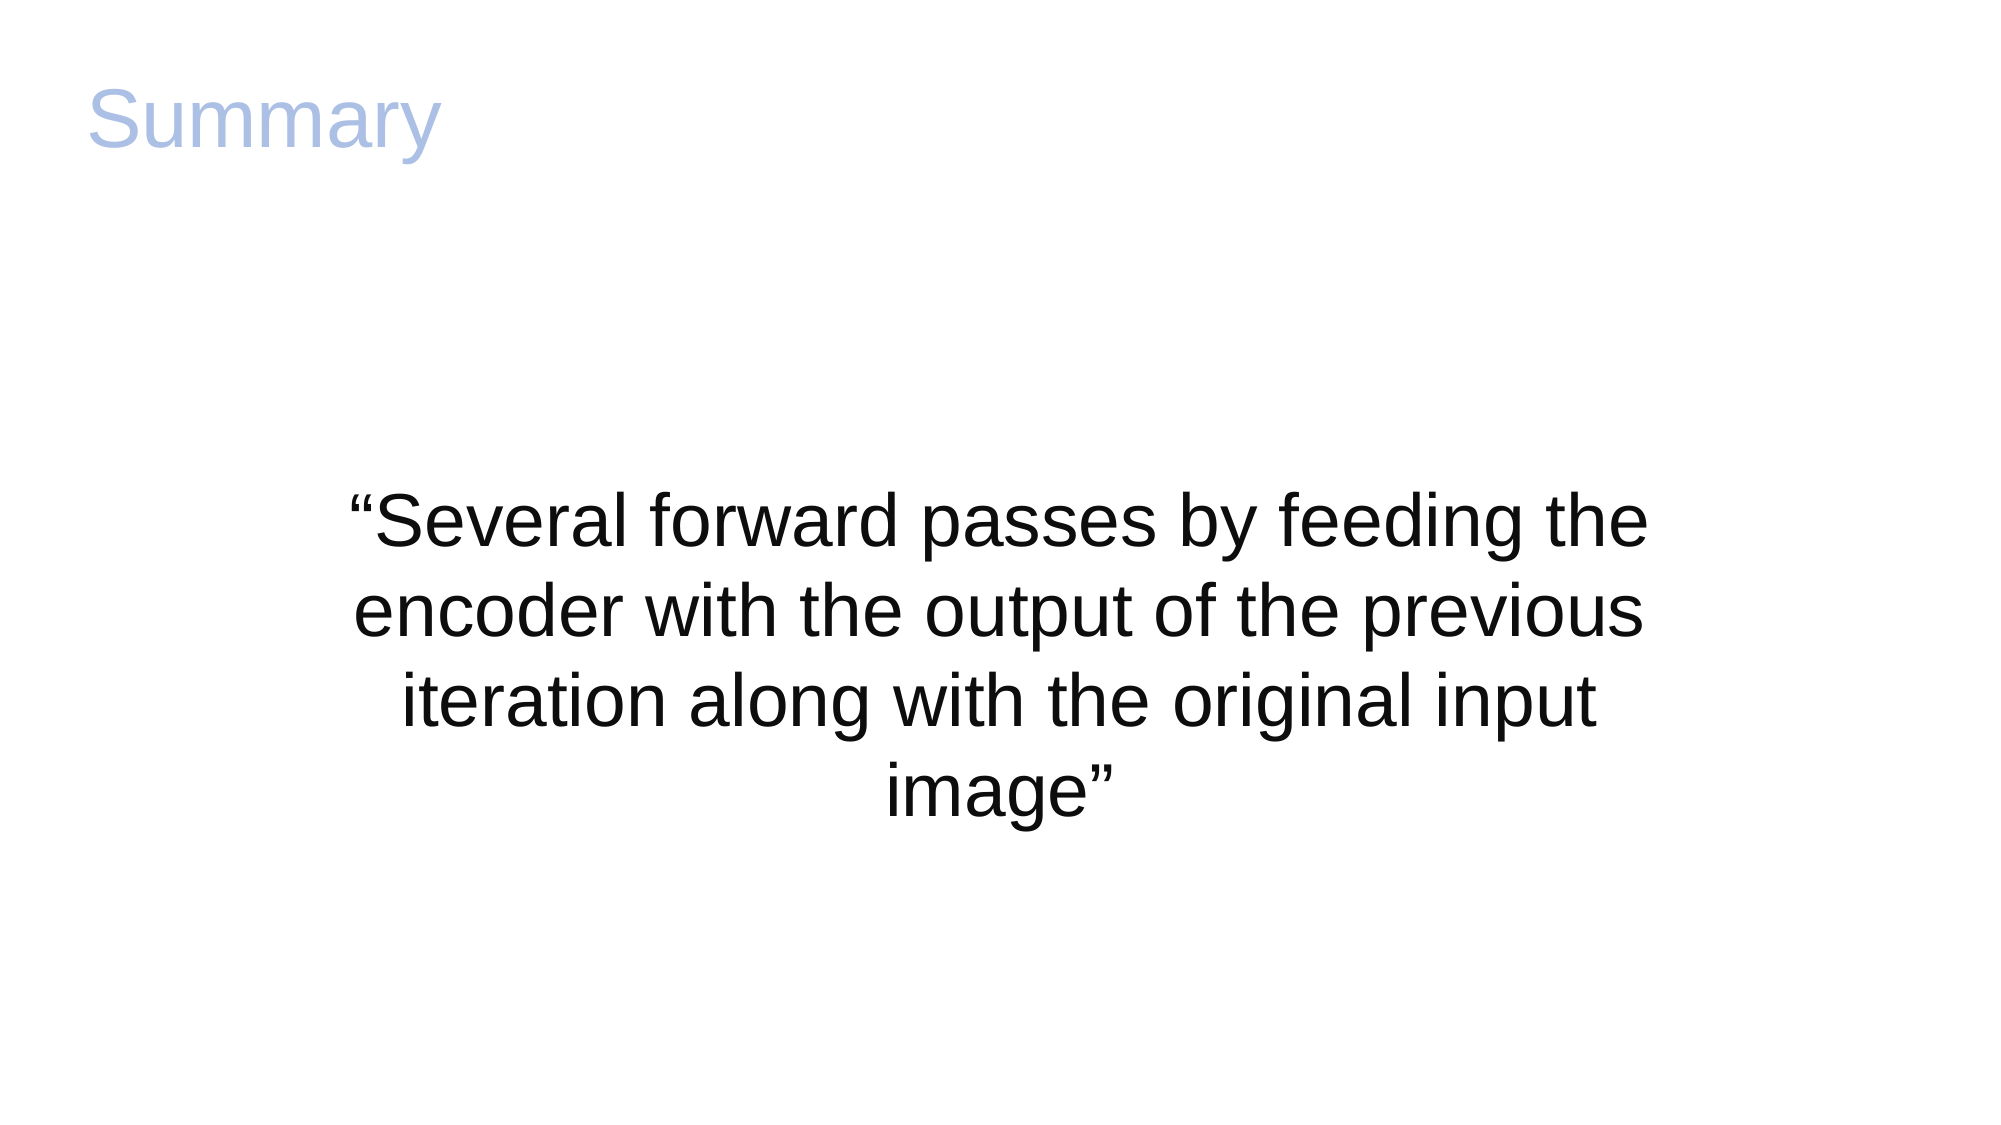

Summary
“Several forward passes by feeding the encoder with the output of the previous iteration along with the original input image”